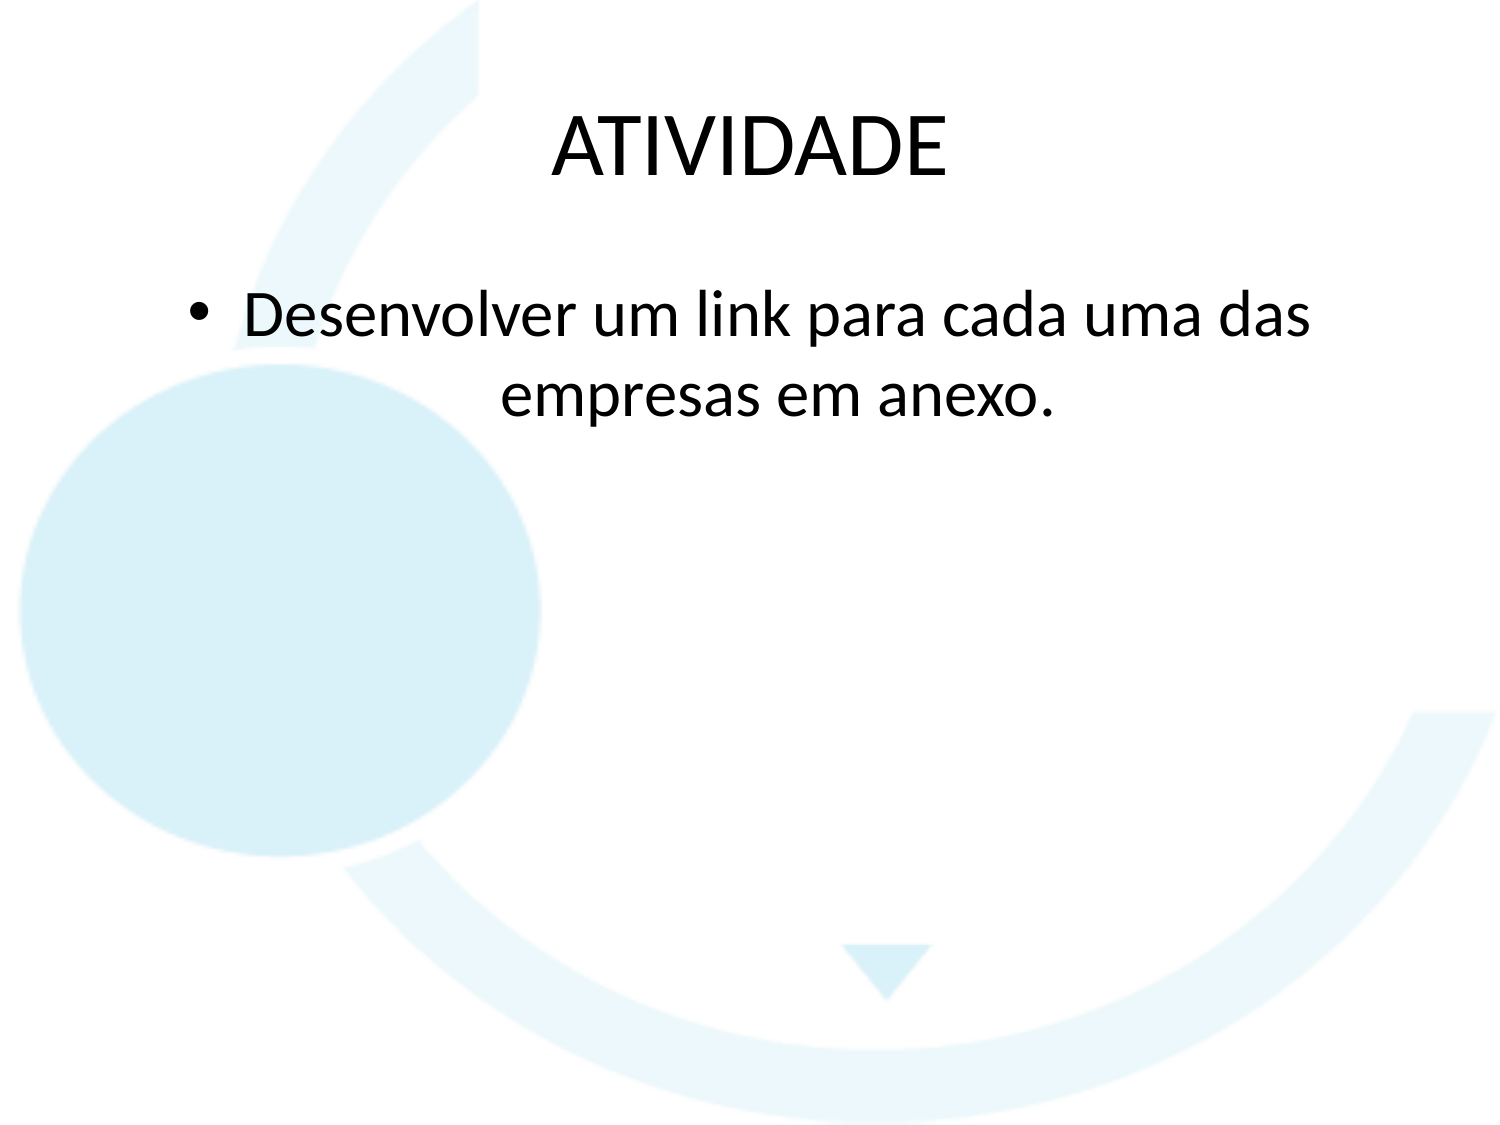

# ATIVIDADE
Desenvolver um link para cada uma das empresas em anexo.